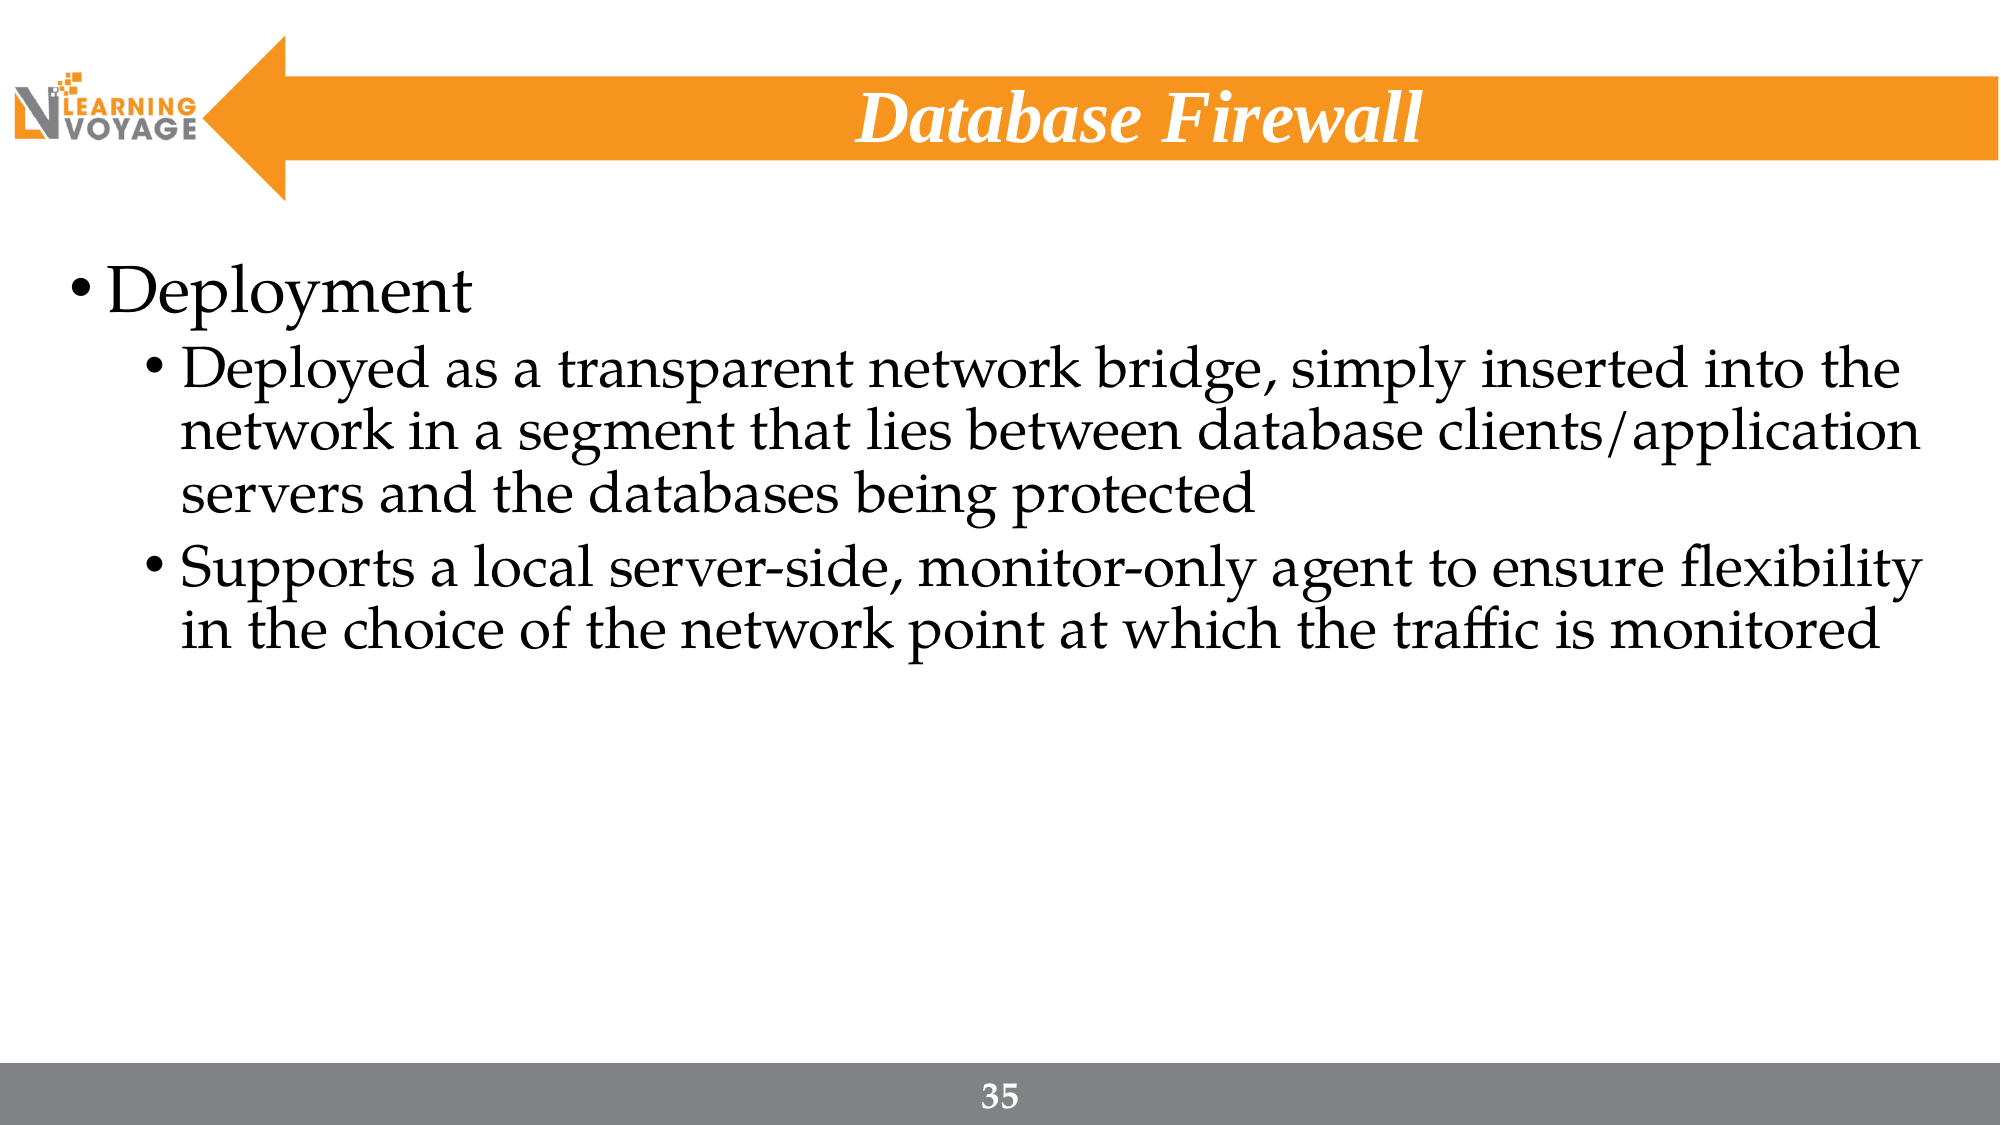

# Database Firewall
Deployment
Deployed as a transparent network bridge, simply inserted into the network in a segment that lies between database clients/application servers and the databases being protected
Supports a local server-side, monitor-only agent to ensure flexibility in the choice of the network point at which the traffic is monitored
35